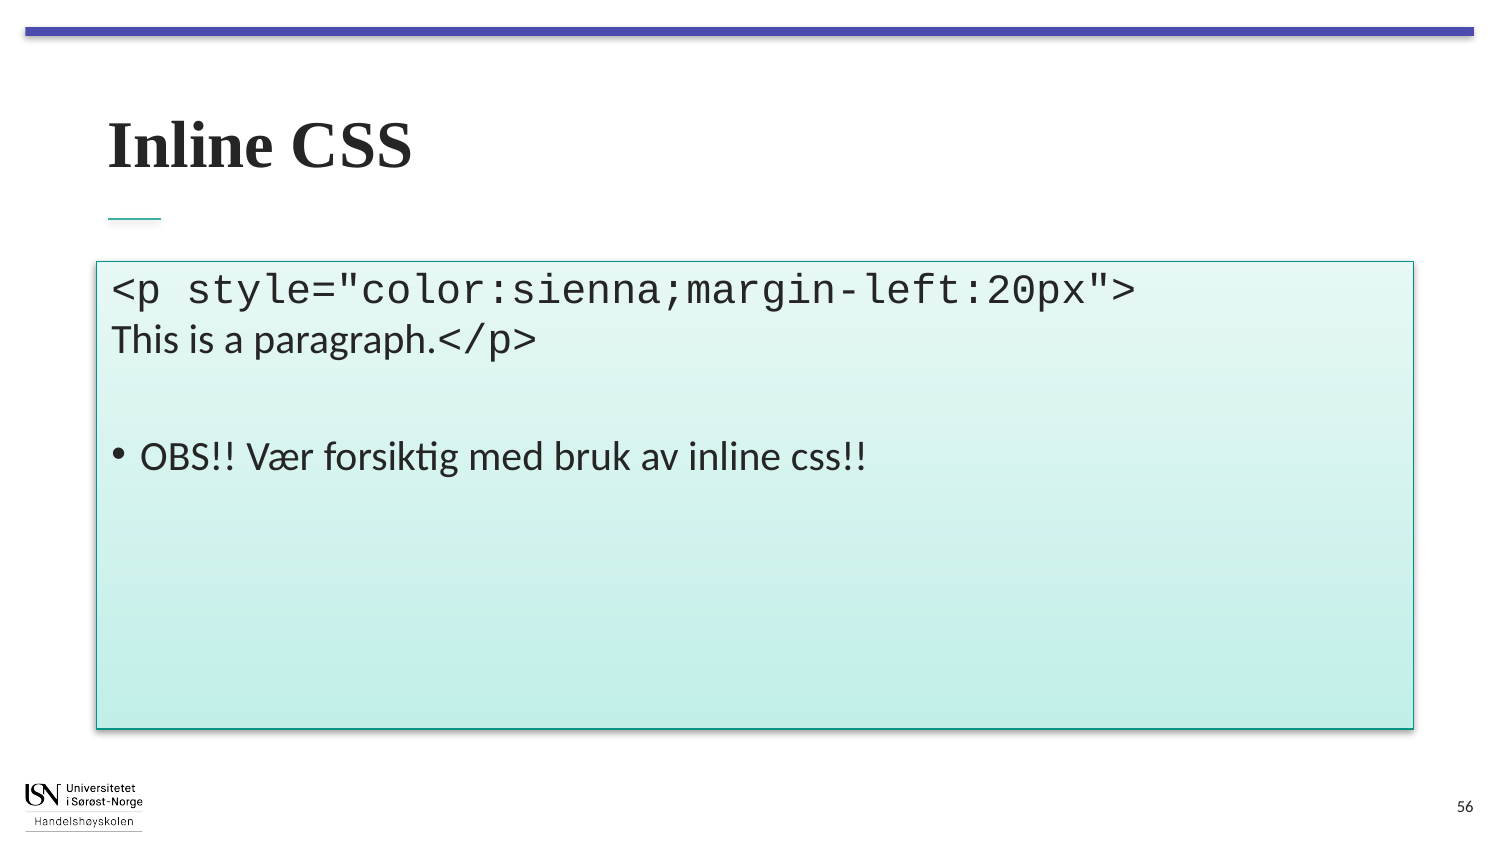

# Inline CSS
<p style="color:sienna;margin-left:20px">
This is a paragraph.</p>

OBS!! Vær forsiktig med bruk av inline css!!
56